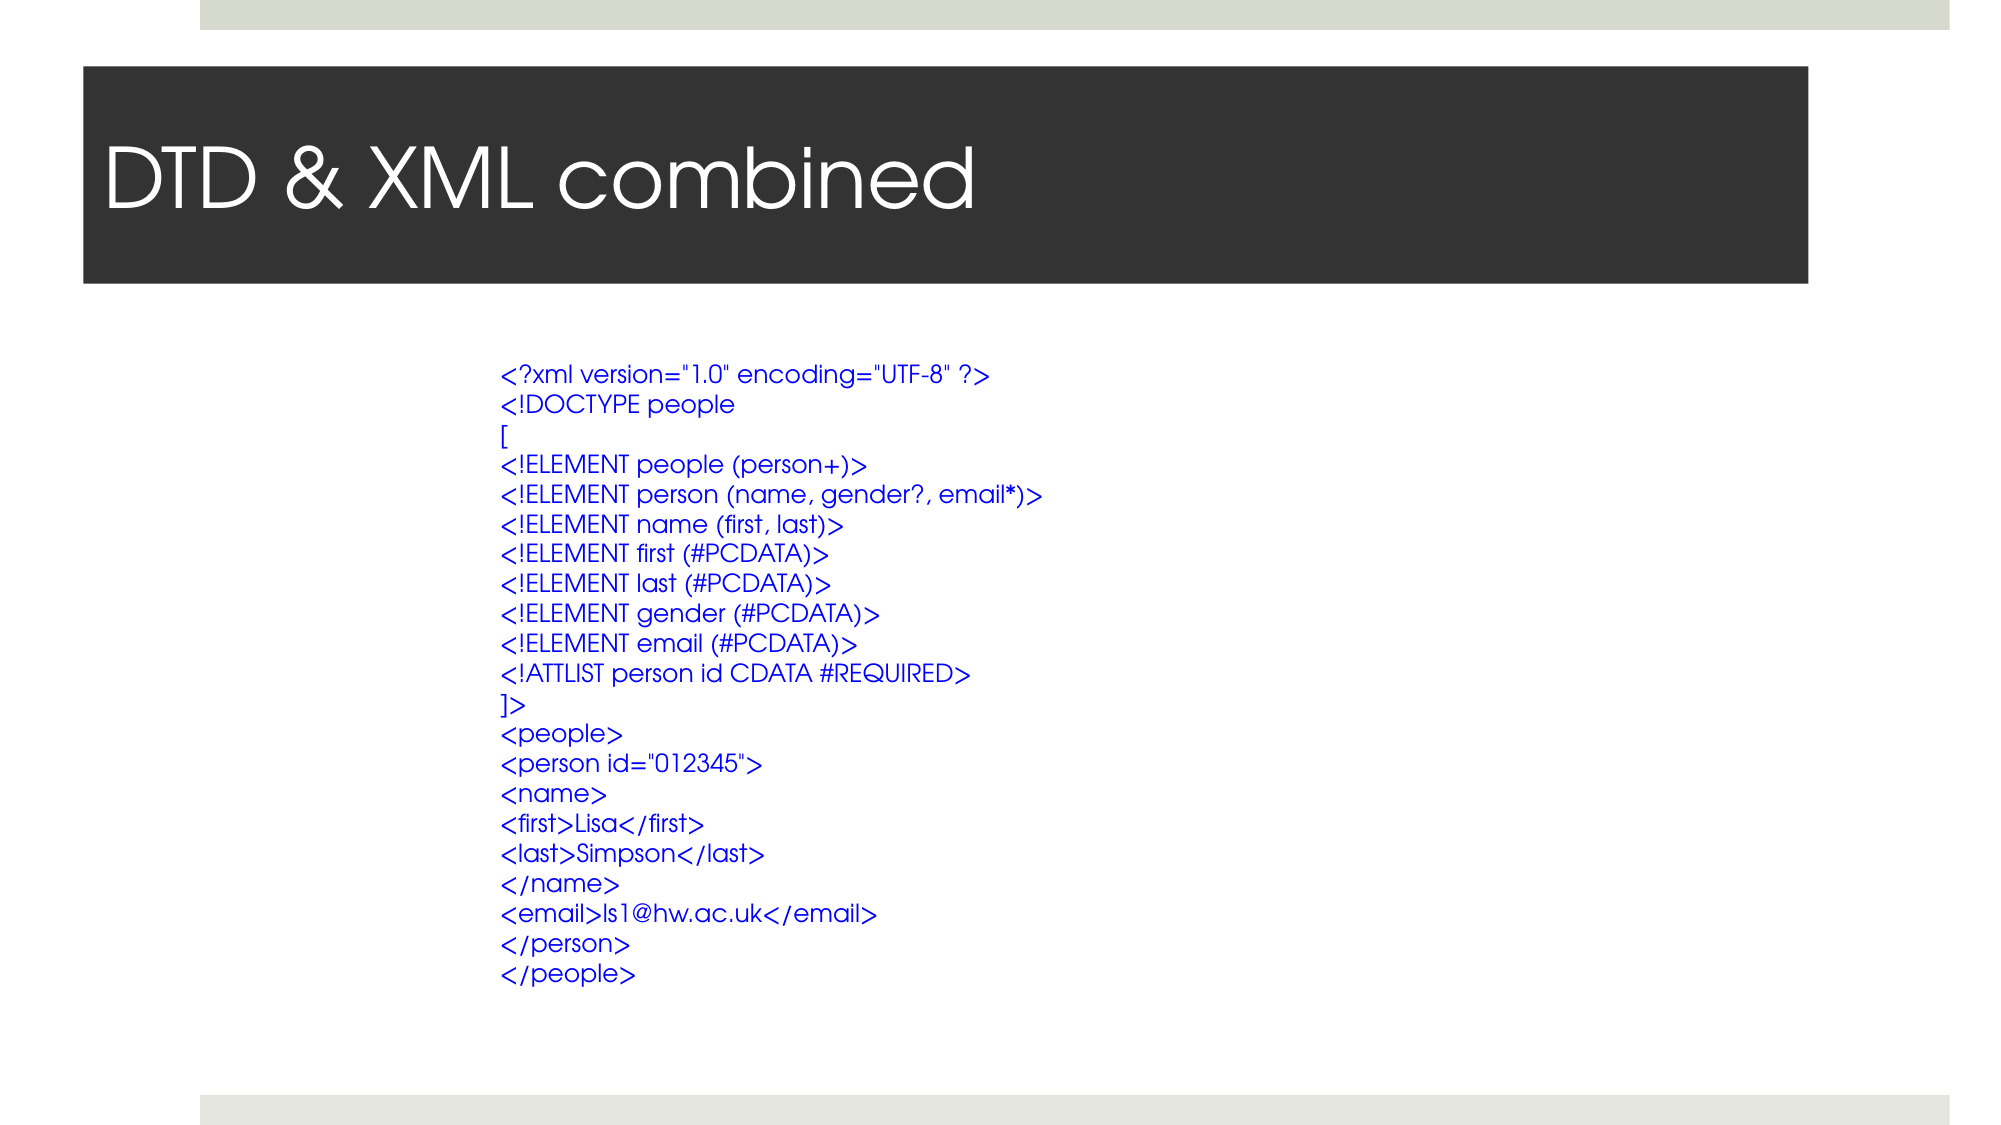

# DTD & XML combined
<?xml version="1.0" encoding="UTF-8" ?>
<!DOCTYPE people
[
<!ELEMENT people (person+)>
<!ELEMENT person (name, gender?, email*)>
<!ELEMENT name (first, last)>
<!ELEMENT first (#PCDATA)>
<!ELEMENT last (#PCDATA)>
<!ELEMENT gender (#PCDATA)>
<!ELEMENT email (#PCDATA)>
<!ATTLIST person id CDATA #REQUIRED>
]>
<people>
<person id="012345">
<name>
<first>Lisa</first>
<last>Simpson</last>
</name>
<email>ls1@hw.ac.uk</email>
</person>
</people>